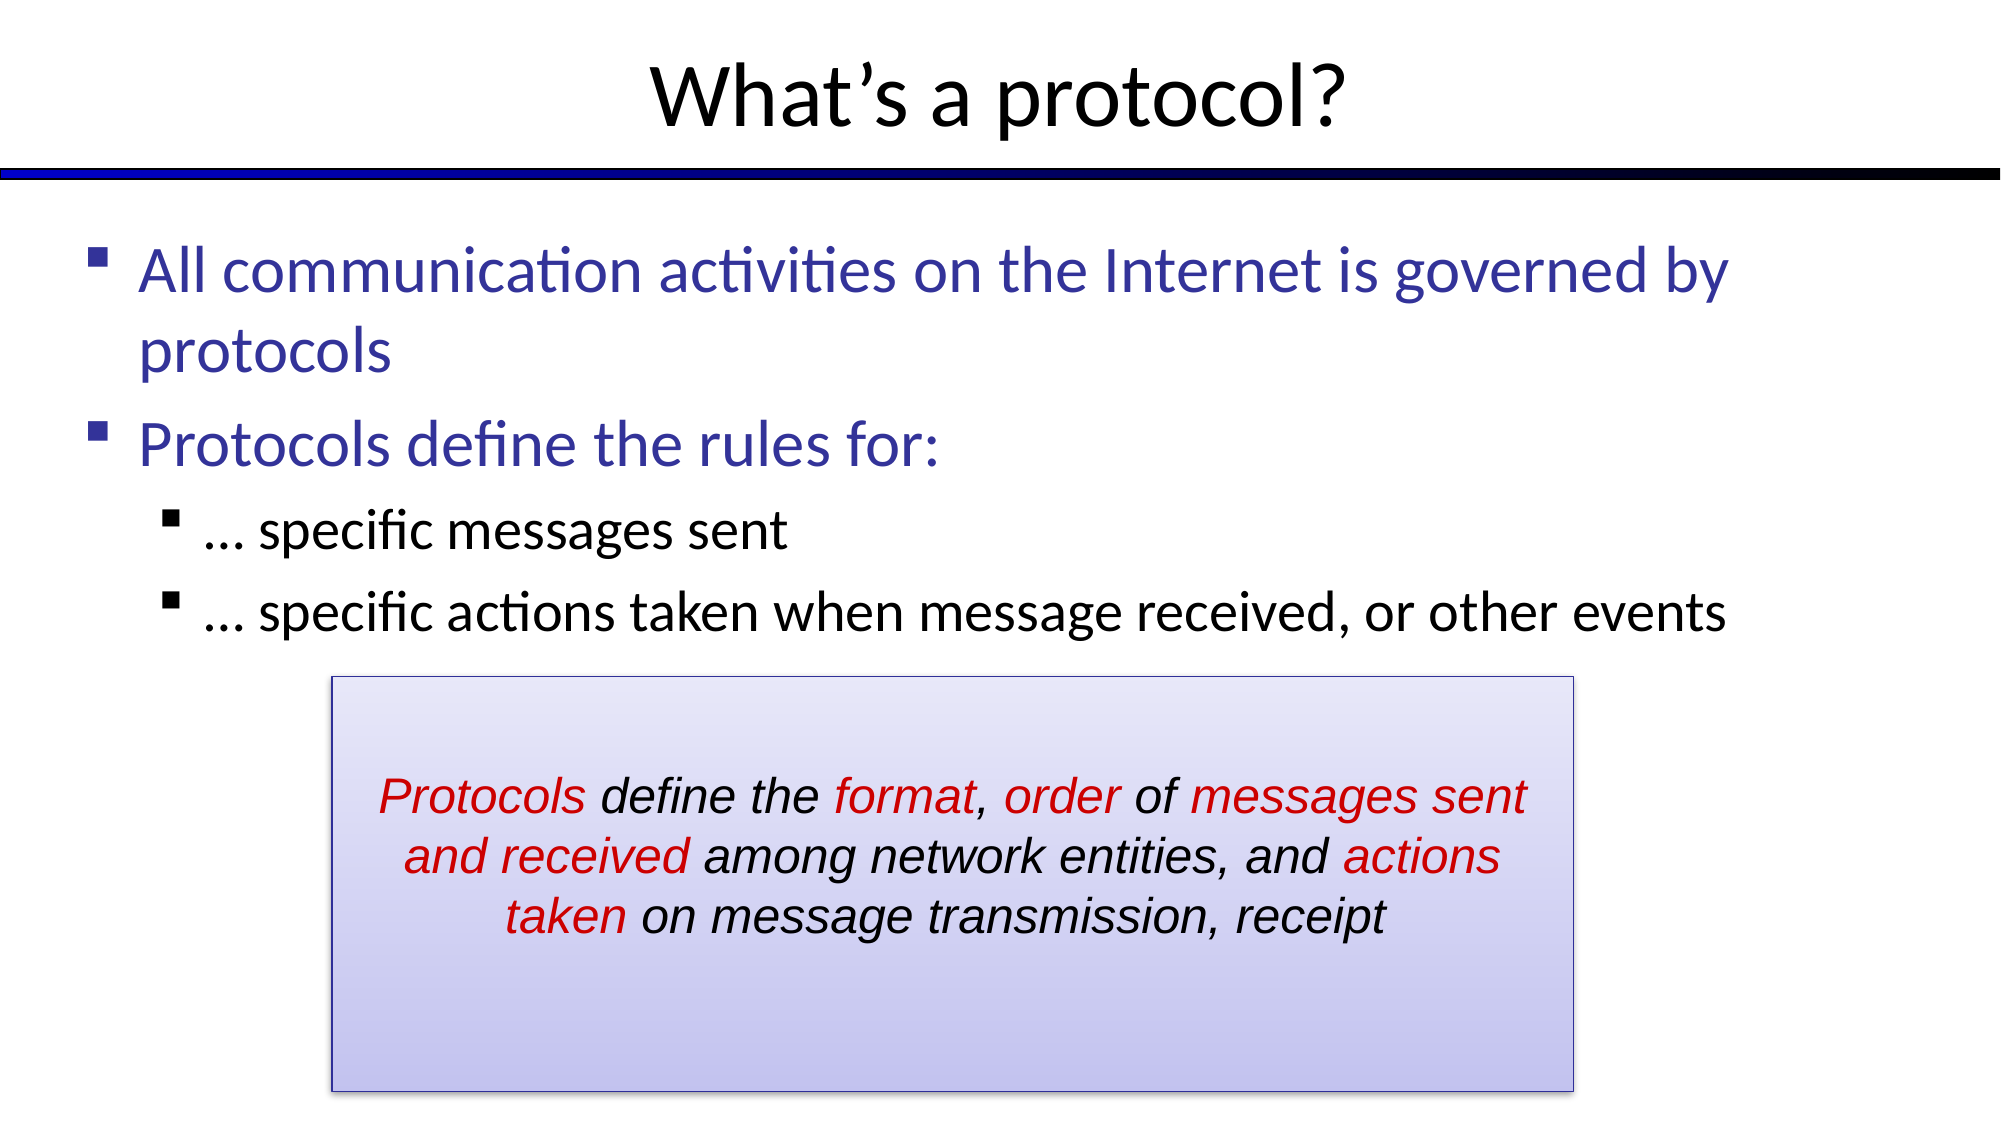

# What’s a protocol?
All communication activities on the Internet is governed by protocols
Protocols define the rules for:
… specific messages sent
… specific actions taken when message received, or other events

Protocols define the format, order of messages sent and received among network entities, and actions taken on message transmission, receipt